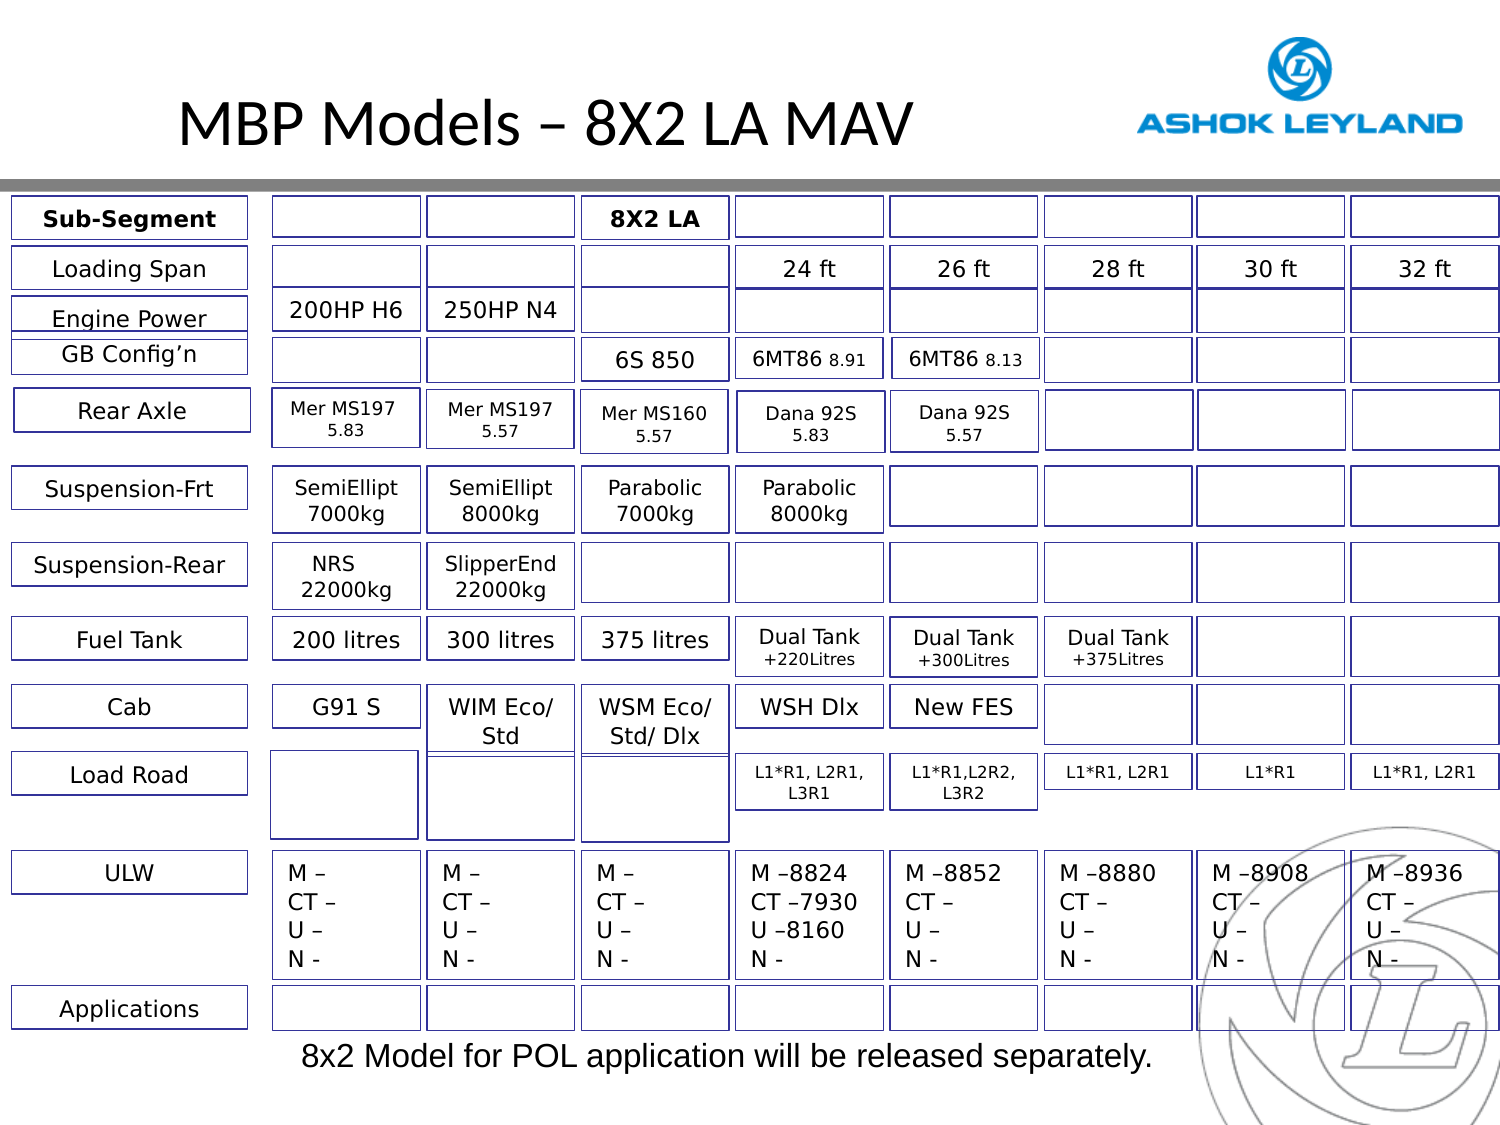

# MBP Models – 8X2 LA MAV

8X2 LA

Sub-Segment
30 ft
32 ft

24 ft
26 ft
28 ft
Loading Span

200HP H6
250HP N4

Engine Power
GB Config’n

6S 850
6MT86 8.91

6MT86 8.13
Mer MS197  5.83
Rear Axle
Mer MS160 5.57
Mer MS197 5.57

Dana 92S 5.57
Dana 92S 5.83

SemiEllipt 7000kg
SemiEllipt 8000kg
Parabolic 7000kg
Parabolic 8000kg

Suspension-Frt

NRS     22000kg
SlipperEnd 22000kg

Suspension-Rear
Dual Tank
+220Litres
Dual Tank
+375Litres

200 litres
300 litres
375 litres
Fuel Tank
Dual Tank
+300Litres

G91 S
WIM Eco/ Std
WSM Eco/ Std/ Dlx
New FES
WSH Dlx

Cab

Load Road
L1*R1
L1*R1, L2R1
L1*R1,L2R2, L3R2

L1*R1, L2R1, L3R1
L1*R1, L2R1
M –8908
CT –
U –
N -
M –8936
CT –
U –
N -
M –
CT –
U –
N -
M –
CT –
U –
N -
M –
CT –
U –
N -
M –8824
CT –7930
U –8160
N -
M –8852
CT –
U –
N -
M –8880
CT –
U –
N -
ULW

Applications
8x2 Model for POL application will be released separately.